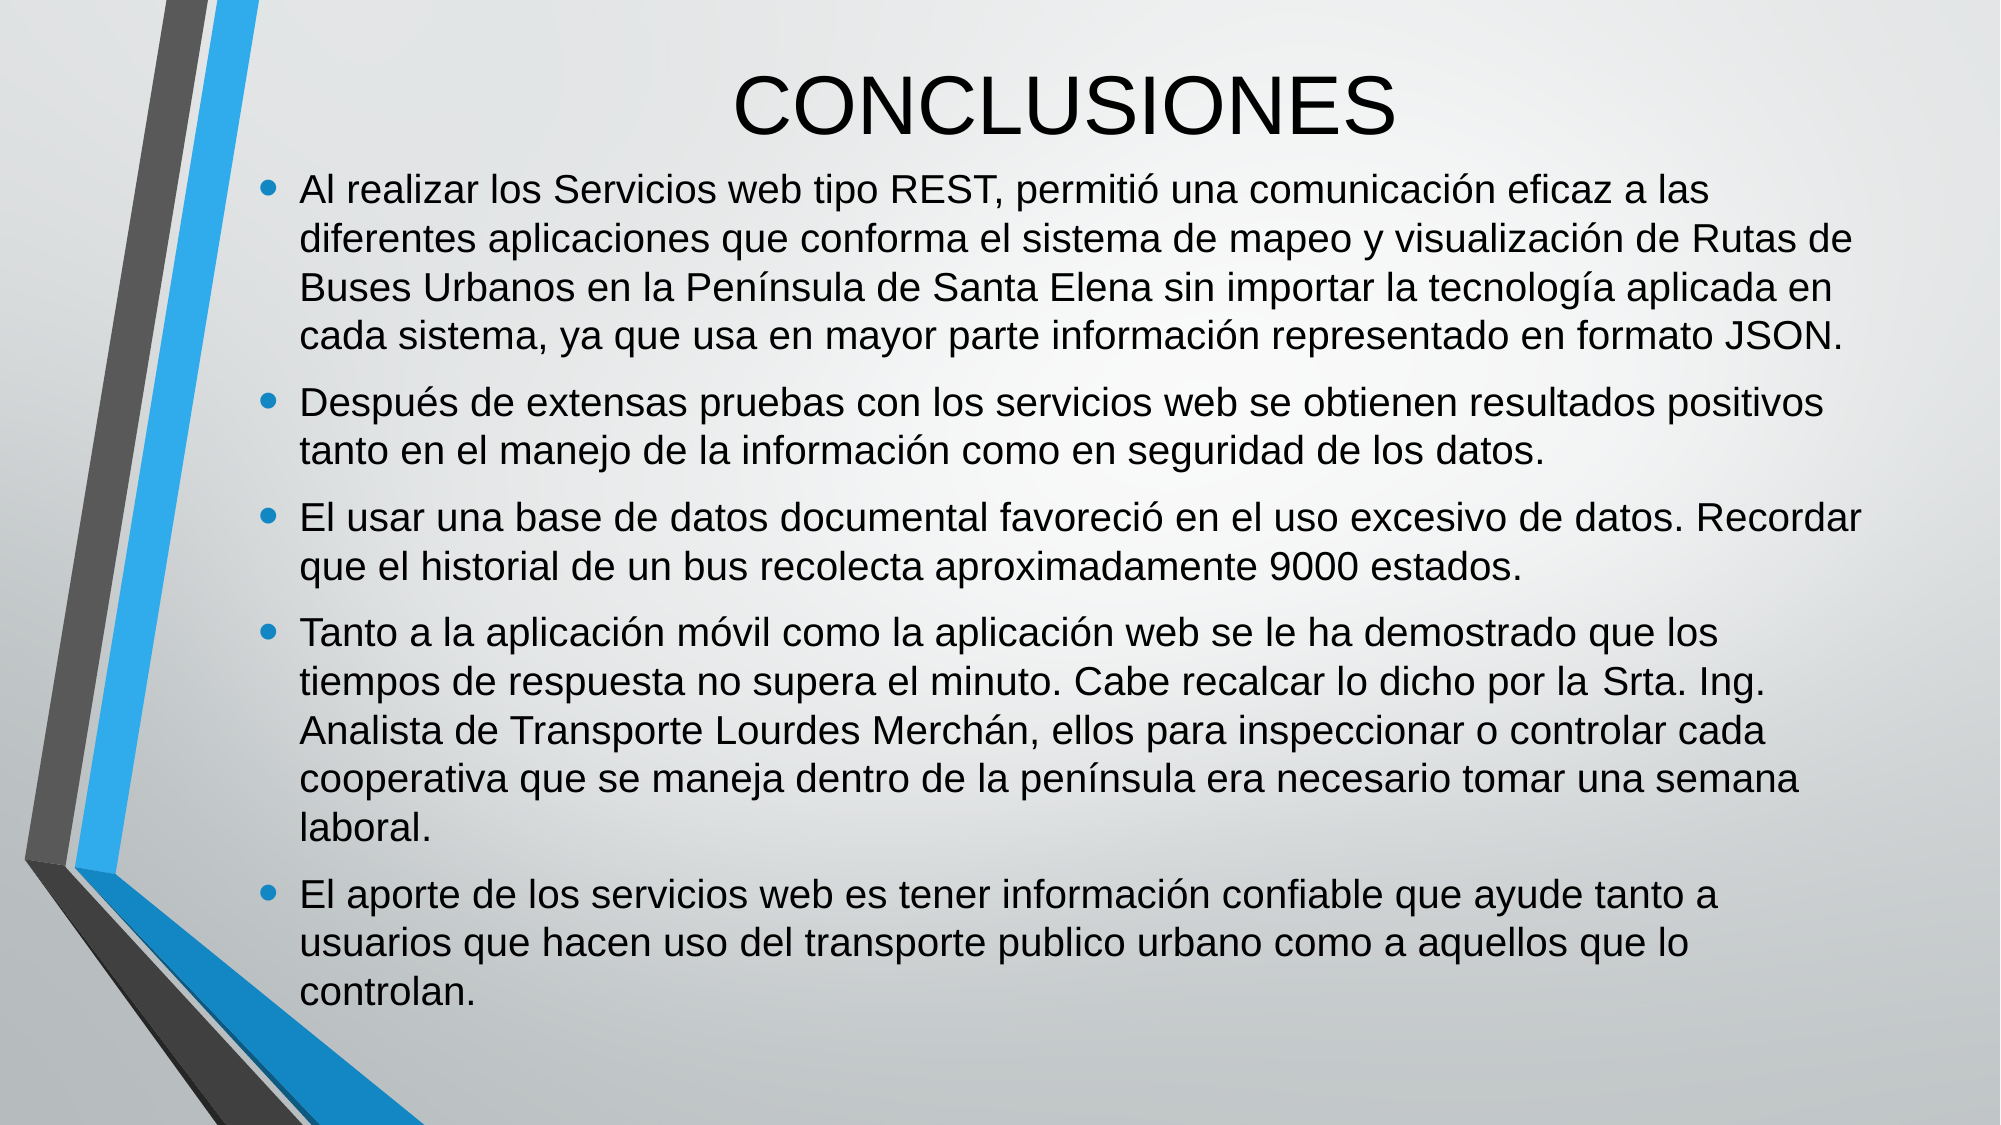

# CONCLUSIONES
Al realizar los Servicios web tipo REST, permitió una comunicación eficaz a las diferentes aplicaciones que conforma el sistema de mapeo y visualización de Rutas de Buses Urbanos en la Península de Santa Elena sin importar la tecnología aplicada en cada sistema, ya que usa en mayor parte información representado en formato JSON.
Después de extensas pruebas con los servicios web se obtienen resultados positivos tanto en el manejo de la información como en seguridad de los datos.
El usar una base de datos documental favoreció en el uso excesivo de datos. Recordar que el historial de un bus recolecta aproximadamente 9000 estados.
Tanto a la aplicación móvil como la aplicación web se le ha demostrado que los tiempos de respuesta no supera el minuto. Cabe recalcar lo dicho por la Srta. Ing. Analista de Transporte Lourdes Merchán, ellos para inspeccionar o controlar cada cooperativa que se maneja dentro de la península era necesario tomar una semana laboral.
El aporte de los servicios web es tener información confiable que ayude tanto a usuarios que hacen uso del transporte publico urbano como a aquellos que lo controlan.